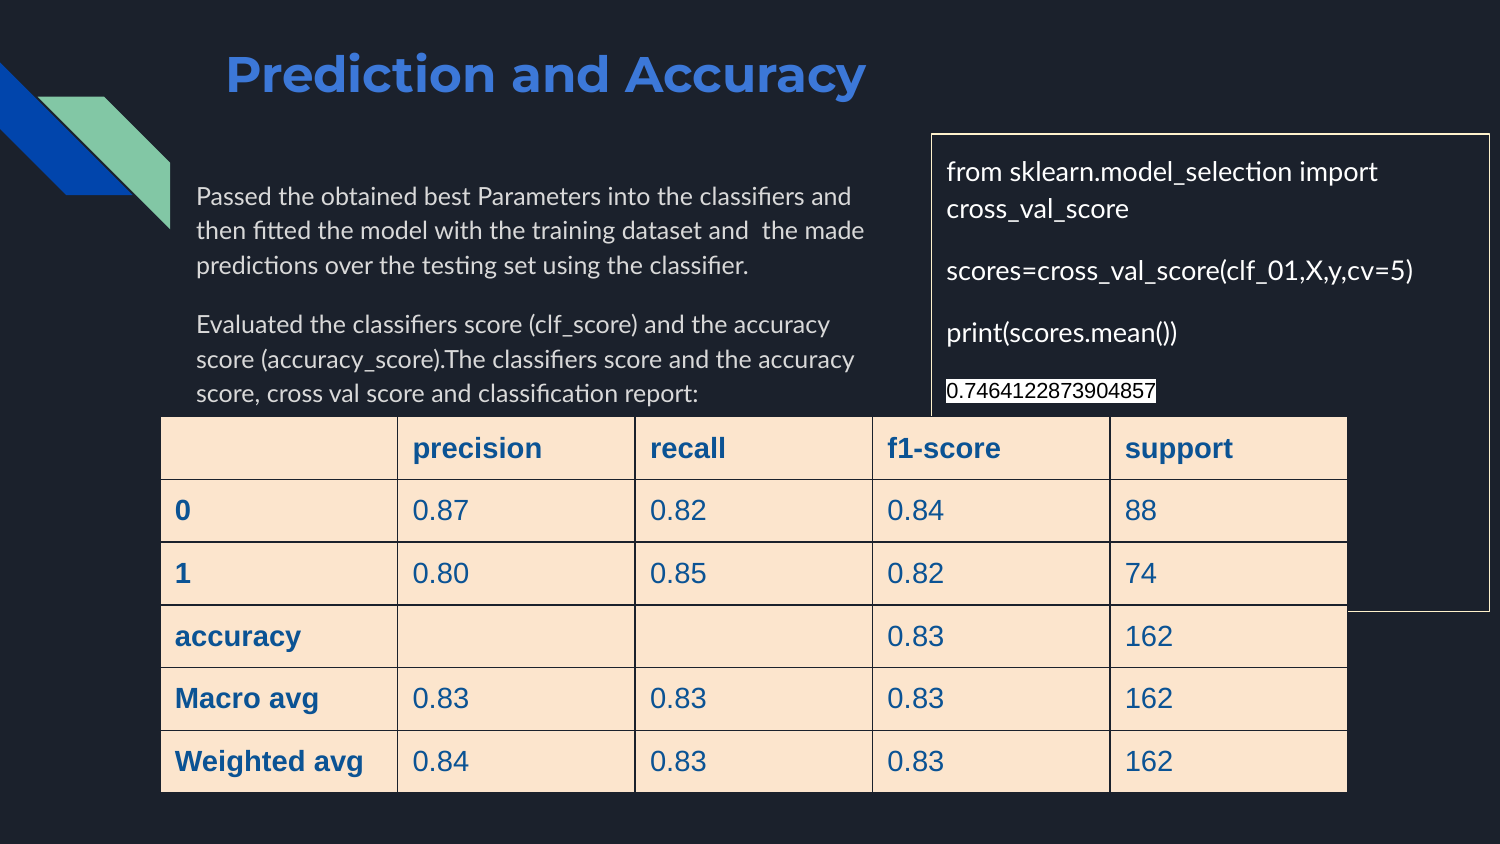

# Prediction and Accuracy
from sklearn.model_selection import cross_val_score
scores=cross_val_score(clf_01,X,y,cv=5)
print(scores.mean())
0.7464122873904857

Passed the obtained best Parameters into the classifiers and then fitted the model with the training dataset and  the made predictions over the testing set using the classifier.
Evaluated the classifiers score (clf_score) and the accuracy score (accuracy_score).The classifiers score and the accuracy score, cross val score and classification report:

Step 3
Step 1
|  | precision | recall | f1-score | support |
| --- | --- | --- | --- | --- |
| 0 | 0.87 | 0.82 | 0.84 | 88 |
| 1 | 0.80 | 0.85 | 0.82 | 74 |
| accuracy |  |  | 0.83 | 162 |
| Macro avg | 0.83 | 0.83 | 0.83 | 162 |
| Weighted avg | 0.84 | 0.83 | 0.83 | 162 |